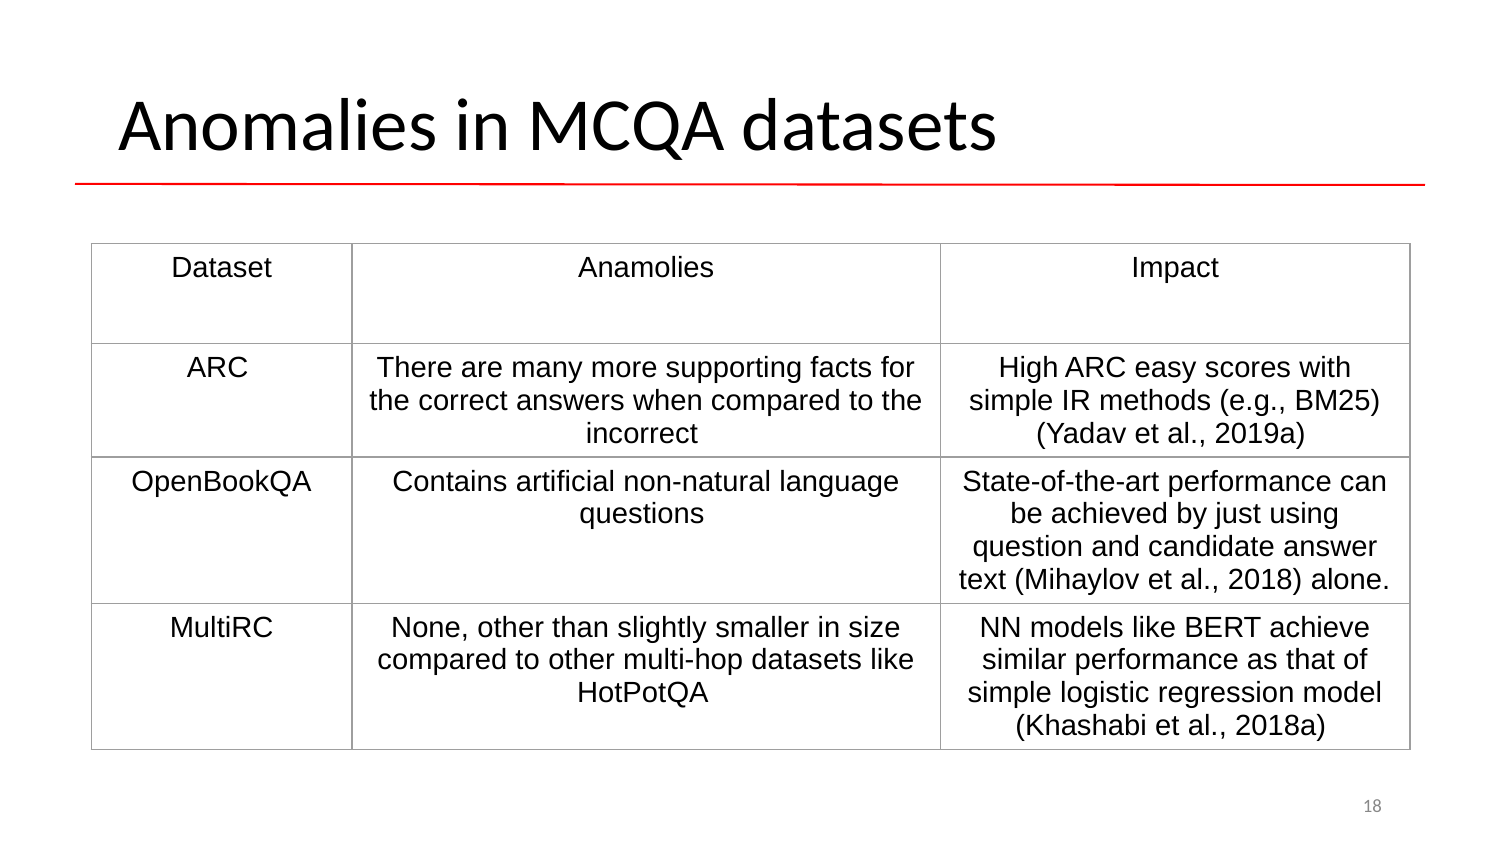

# Anomalies in MCQA datasets
| Dataset | Anamolies | Impact |
| --- | --- | --- |
| ARC | There are many more supporting facts for the correct answers when compared to the incorrect | High ARC easy scores with simple IR methods (e.g., BM25) (Yadav et al., 2019a) |
| OpenBookQA | Contains artificial non-natural language questions | State-of-the-art performance can be achieved by just using question and candidate answer text (Mihaylov et al., 2018) alone. |
| MultiRC | None, other than slightly smaller in size compared to other multi-hop datasets like HotPotQA | NN models like BERT achieve similar performance as that of simple logistic regression model (Khashabi et al., 2018a) |
18